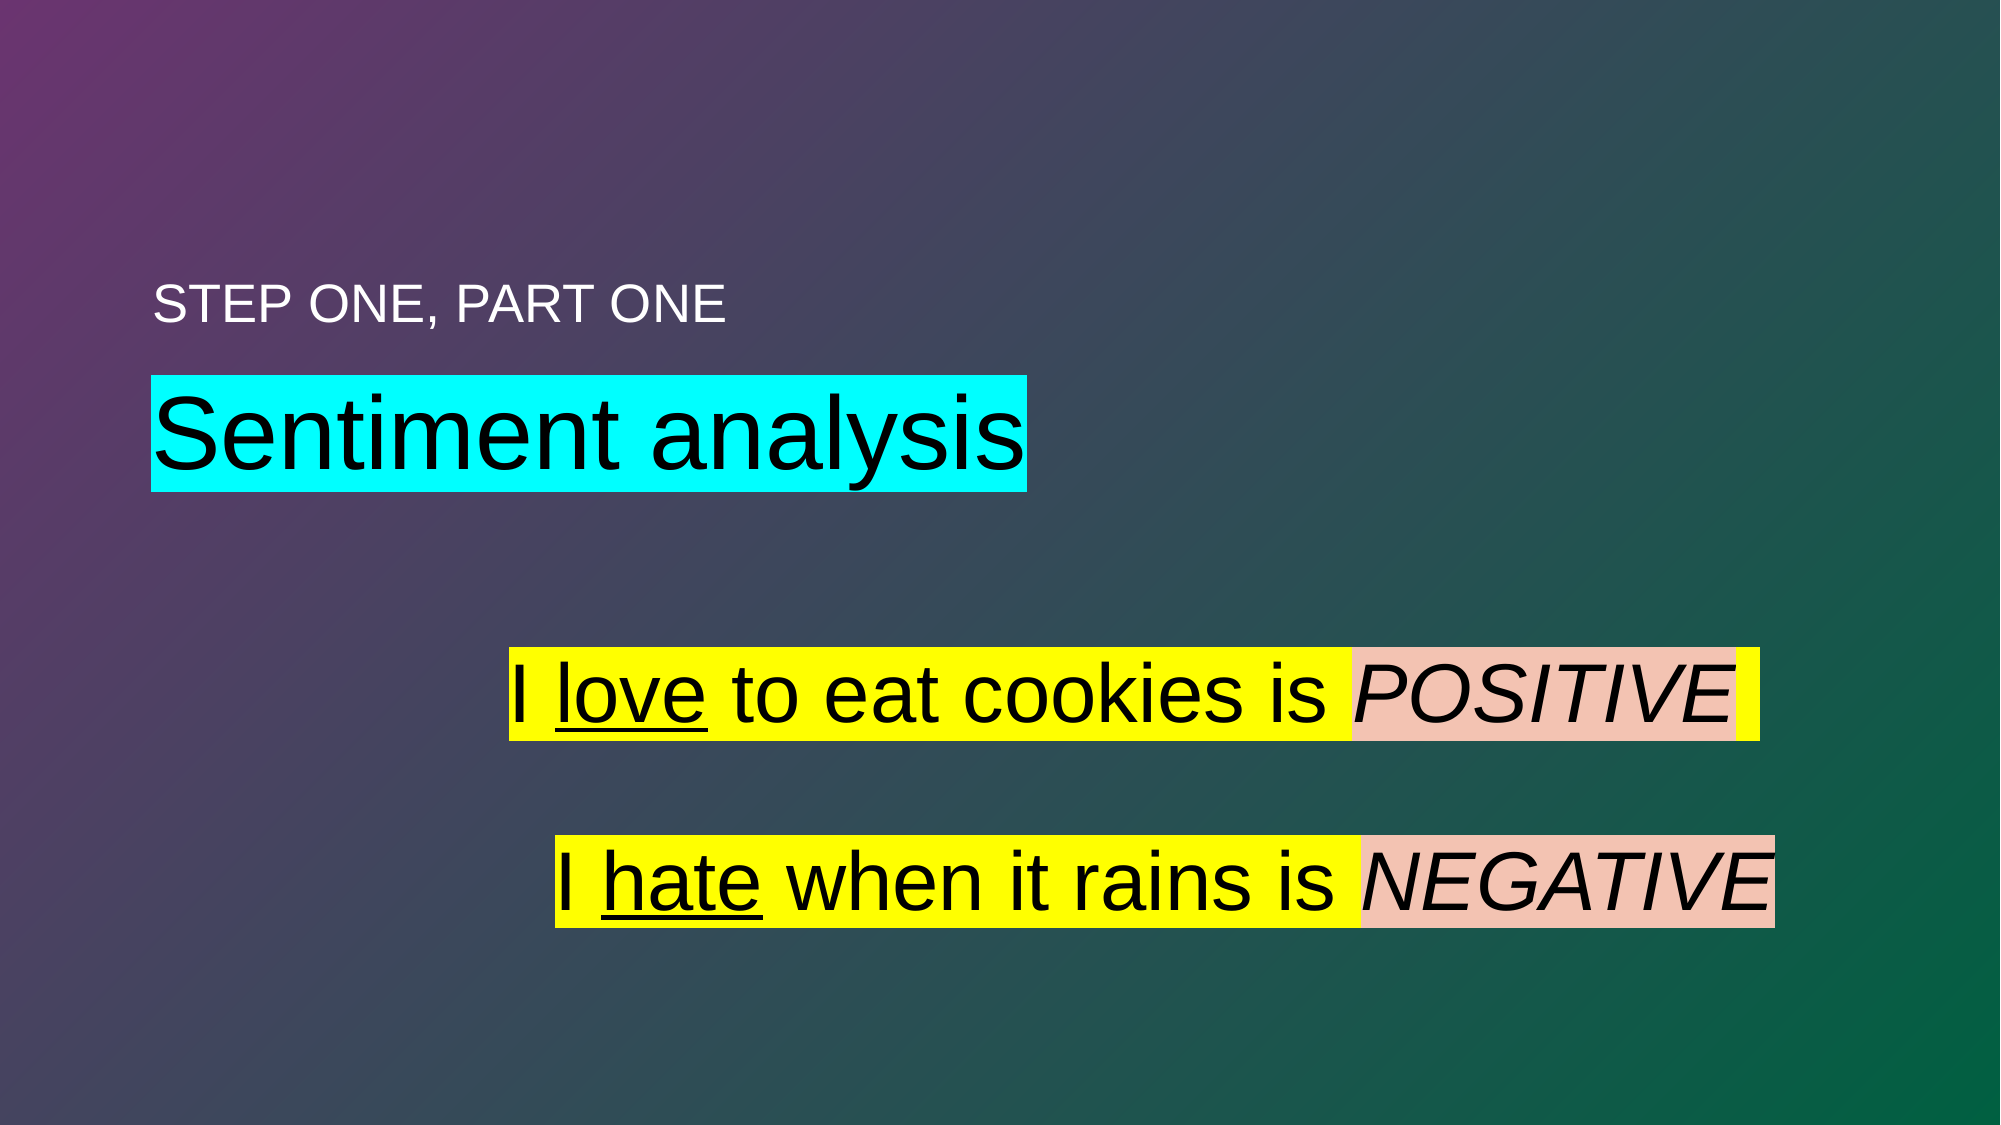

STEP ONE, PART ONE
# Sentiment analysis
I love to eat cookies is POSITIVE
I hate when it rains is NEGATIVE